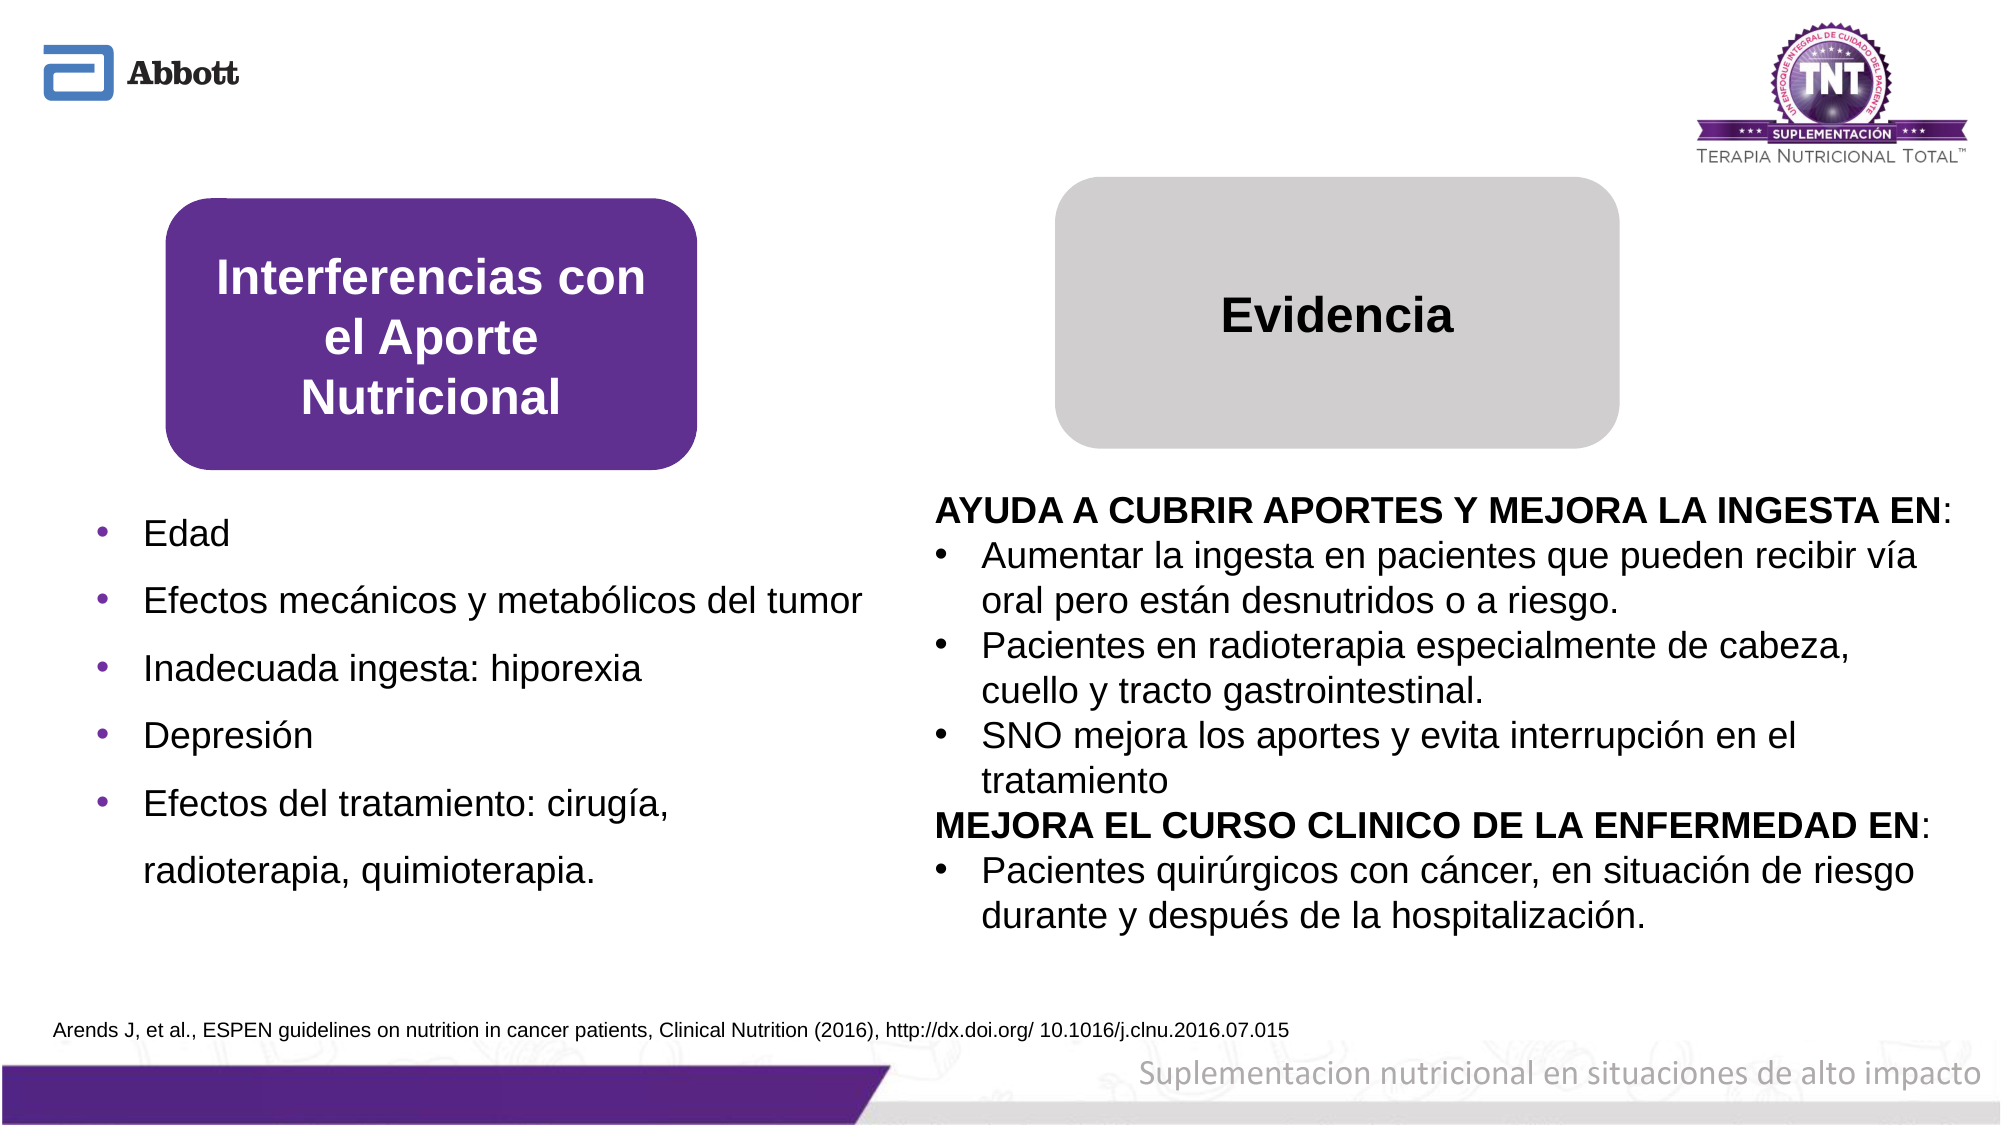

Evidencia
Interferencias con el Aporte Nutricional
Edad
Efectos mecánicos y metabólicos del tumor
Inadecuada ingesta: hiporexia
Depresión
Efectos del tratamiento: cirugía, radioterapia, quimioterapia.
AYUDA A CUBRIR APORTES Y MEJORA LA INGESTA EN:
Aumentar la ingesta en pacientes que pueden recibir vía oral pero están desnutridos o a riesgo.
Pacientes en radioterapia especialmente de cabeza,  cuello y tracto gastrointestinal.
SNO mejora los aportes y evita interrupción en el tratamiento
MEJORA EL CURSO CLINICO DE LA ENFERMEDAD EN:
Pacientes quirúrgicos con cáncer, en situación de riesgo durante y después de la hospitalización.
Arends J, et al., ESPEN guidelines on nutrition in cancer patients, Clinical Nutrition (2016), http://dx.doi.org/ 10.1016/j.clnu.2016.07.015